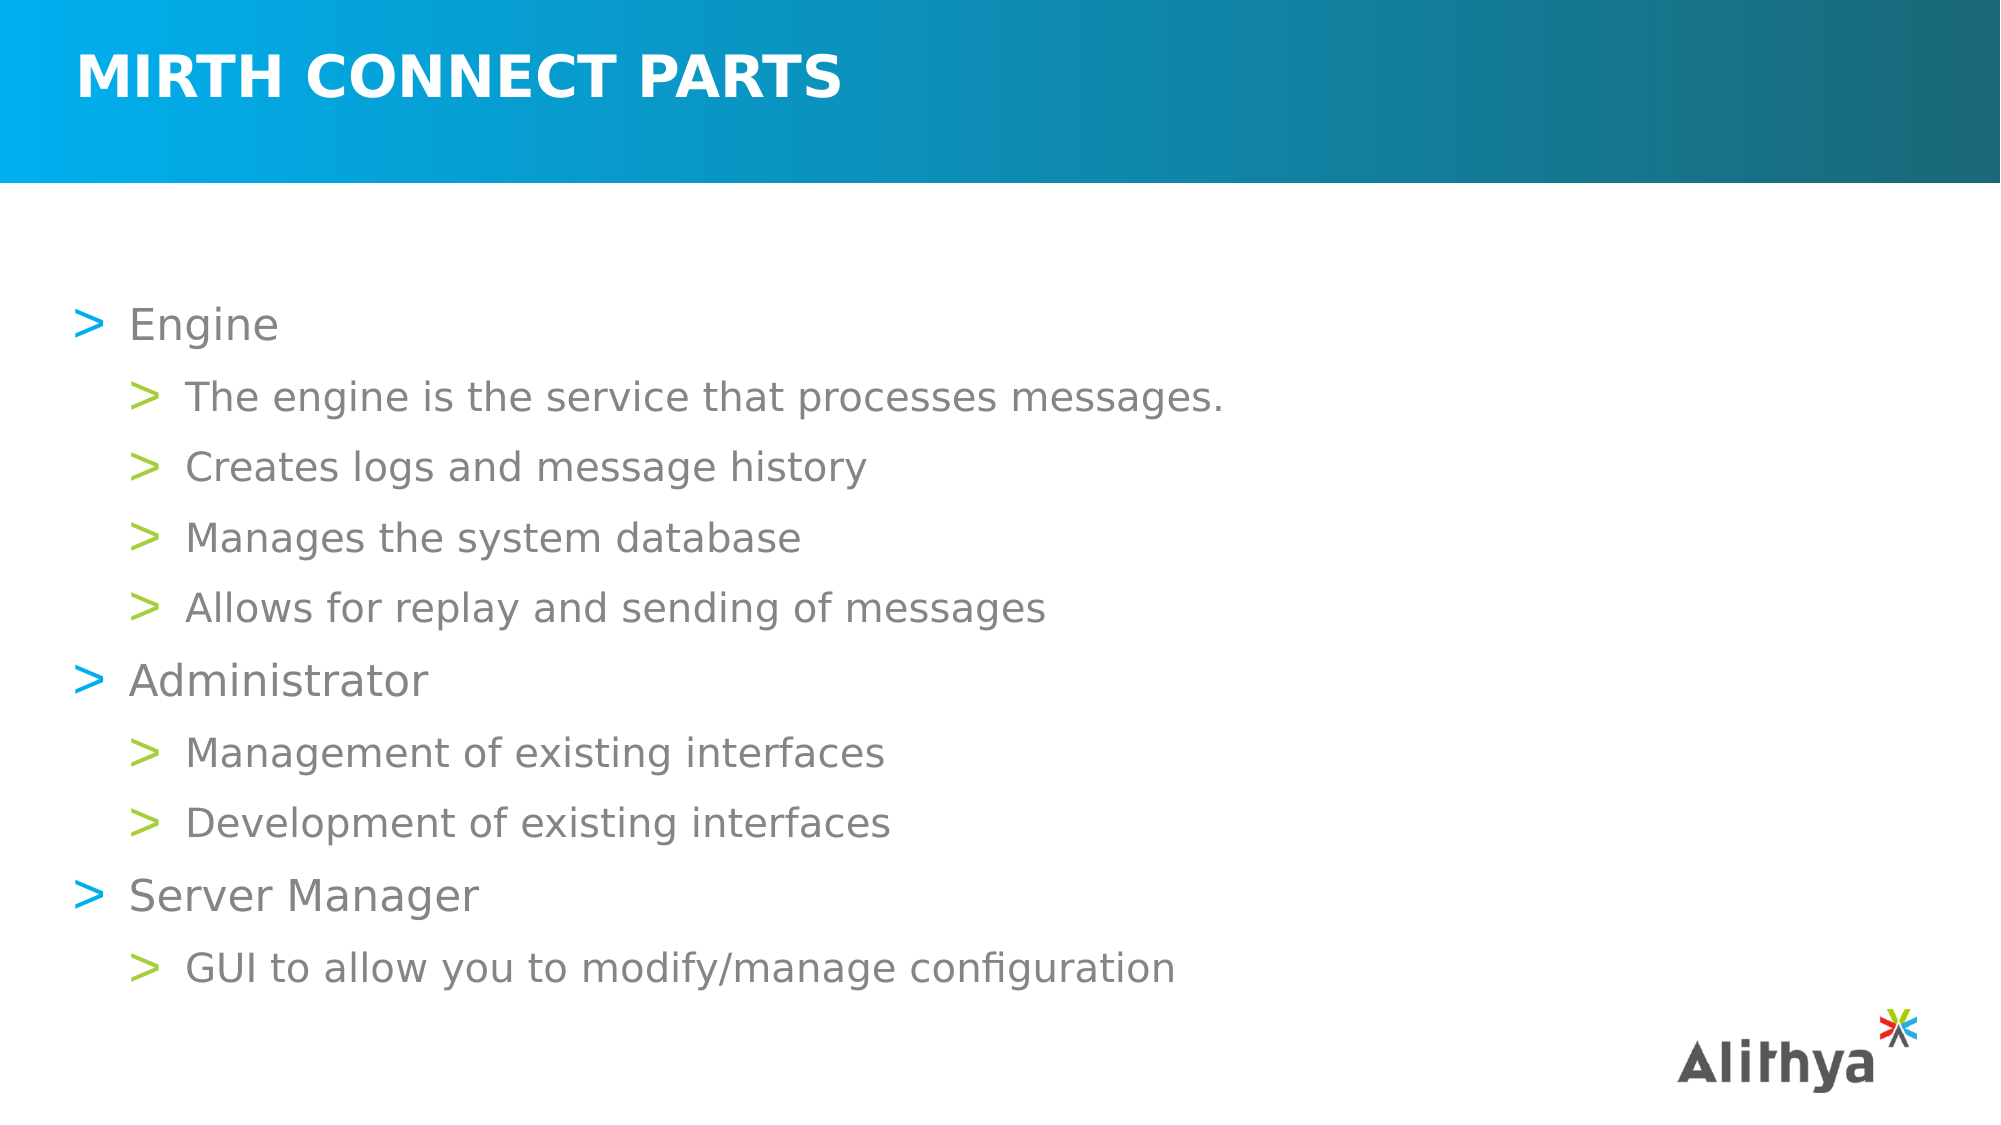

# Mirth Connect Parts
Engine
The engine is the service that processes messages.
Creates logs and message history
Manages the system database
Allows for replay and sending of messages
Administrator
Management of existing interfaces
Development of existing interfaces
Server Manager
GUI to allow you to modify/manage configuration